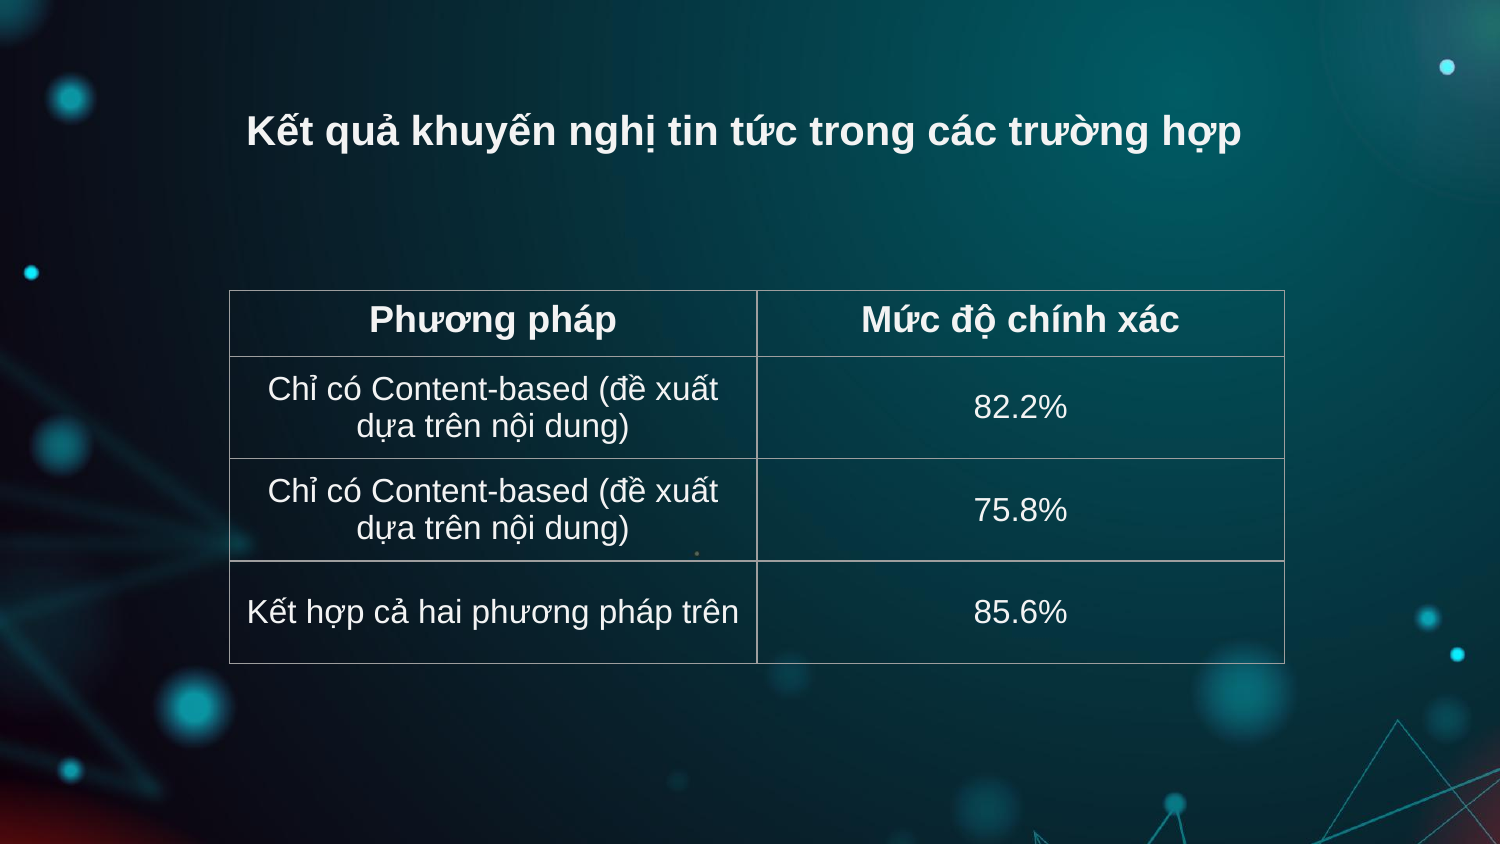

# Kết quả khuyến nghị tin tức trong các trường hợp
| Phương pháp | Mức độ chính xác |
| --- | --- |
| Chỉ có Content-based (đề xuất dựa trên nội dung) | 82.2% |
| Chỉ có Content-based (đề xuất dựa trên nội dung) | 75.8% |
| Kết hợp cả hai phương pháp trên | 85.6% |